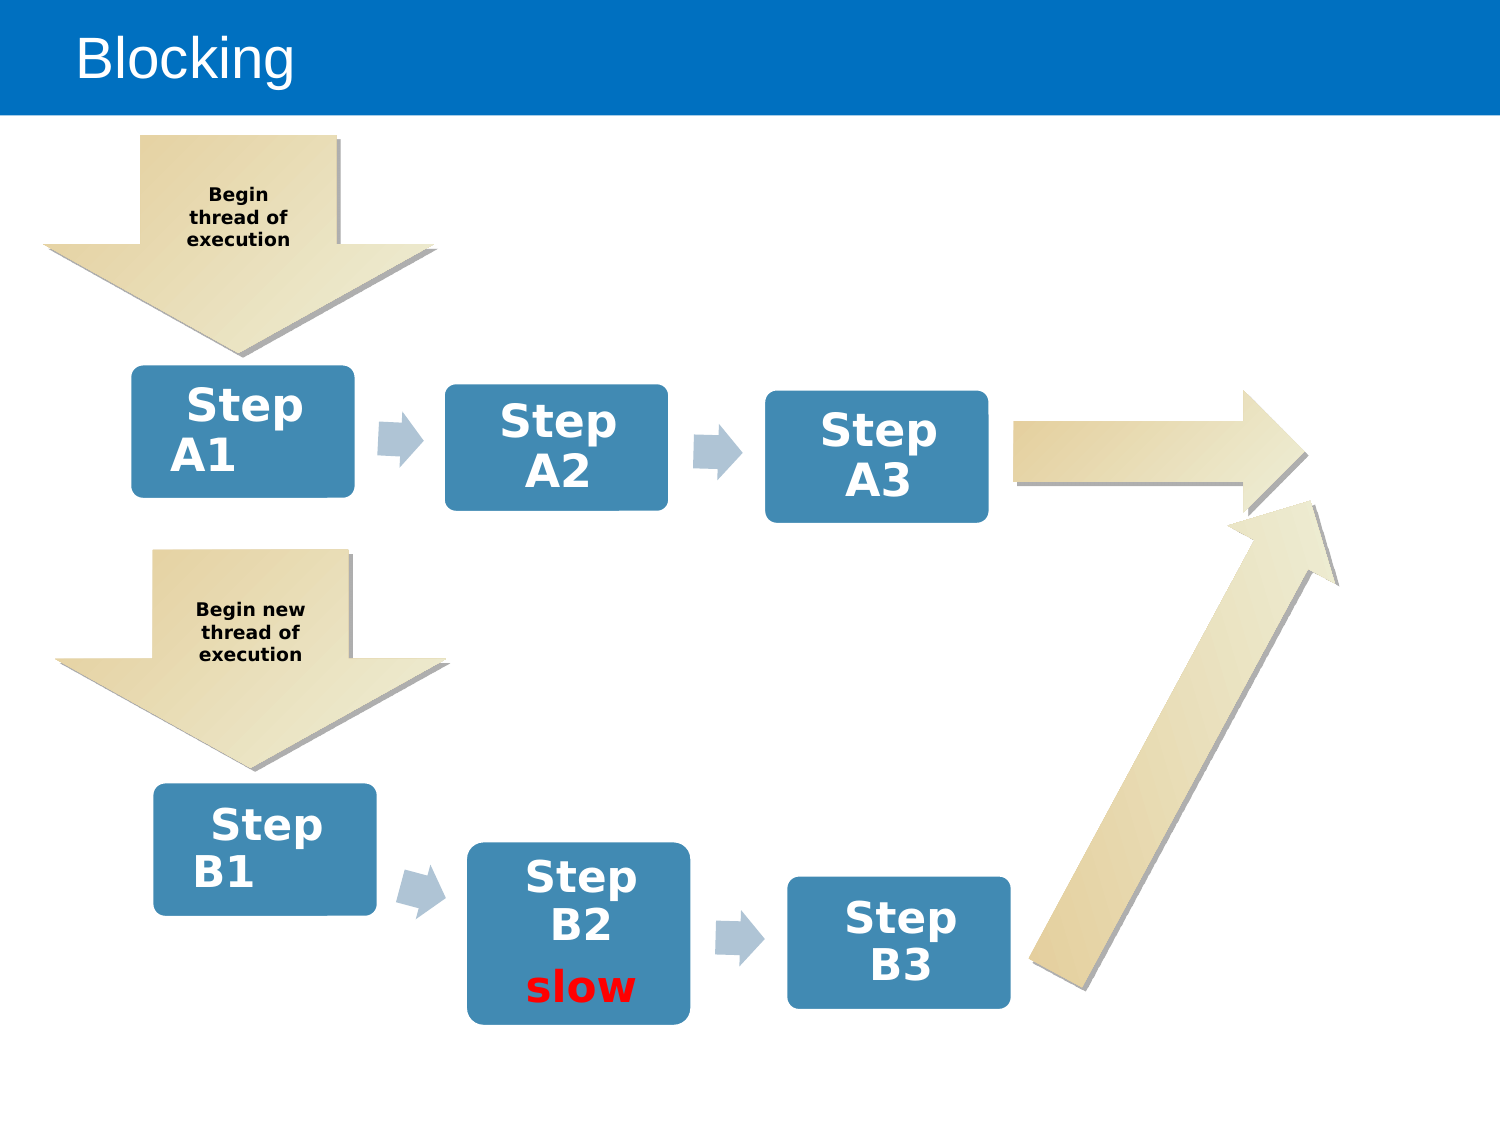

# Blocking
Begin thread of execution
Step A1

Step A2

Step A3

Begin new thread of execution

Step B1

Step B2
slow

Step B3